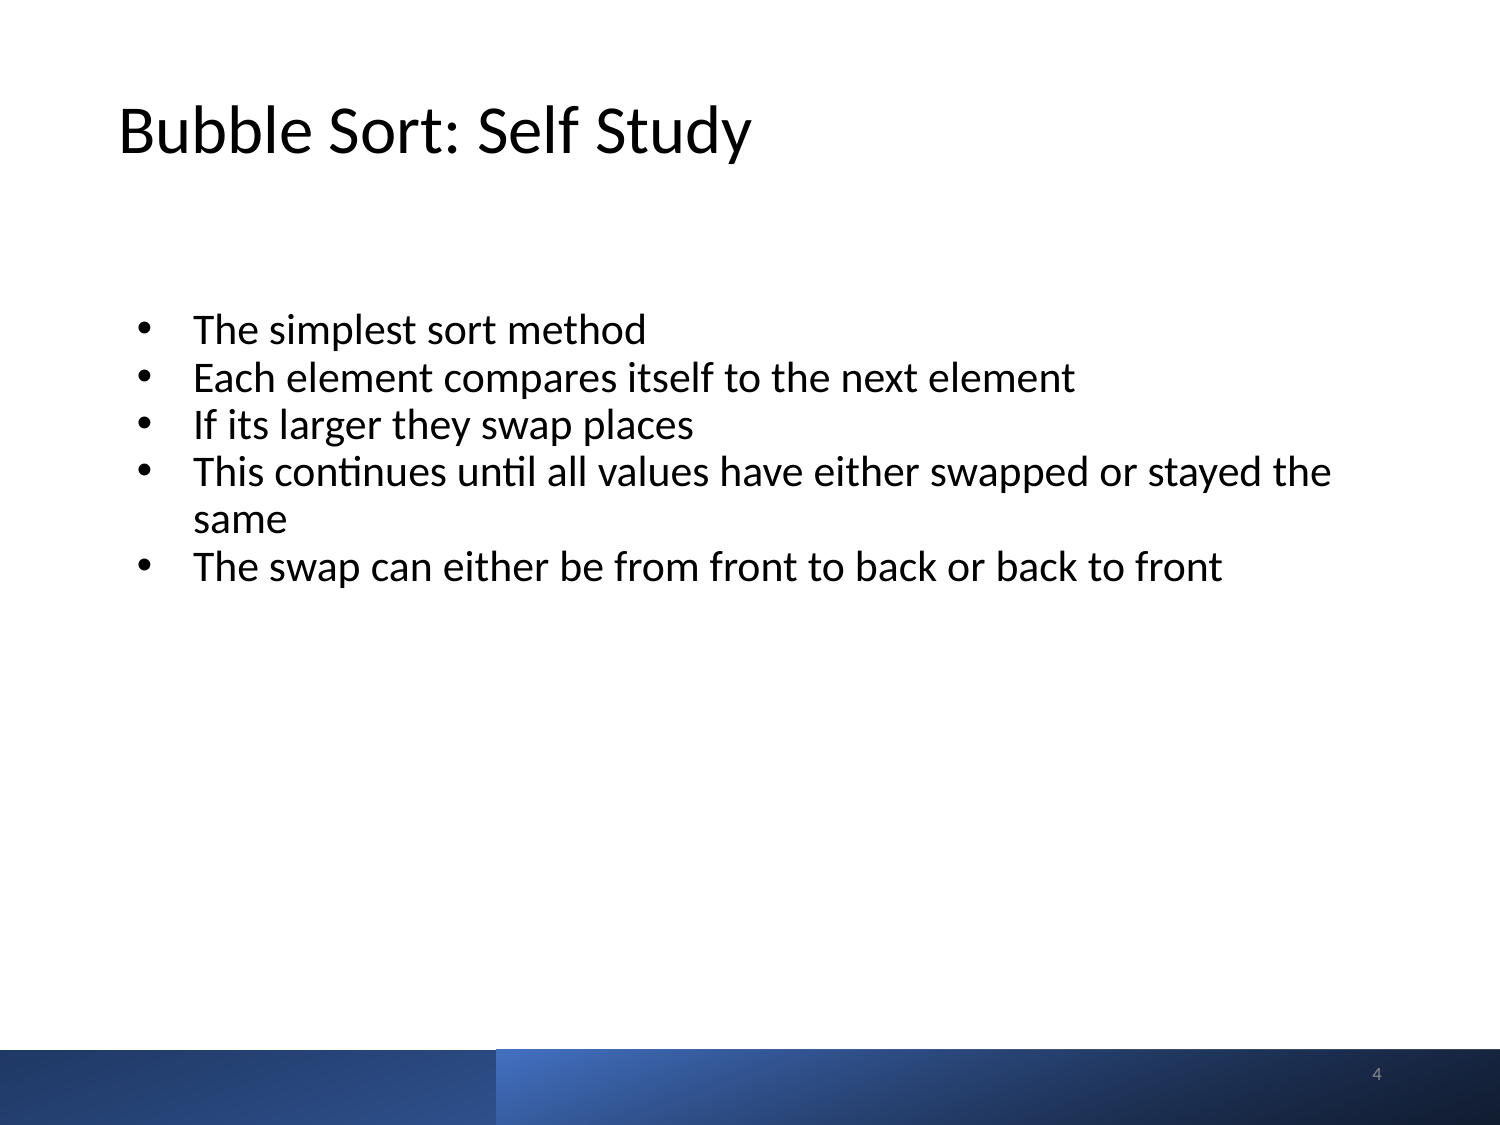

# Bubble Sort: Self Study

The simplest sort method
Each element compares itself to the next element
If its larger they swap places
This continues until all values have either swapped or stayed the same
The swap can either be from front to back or back to front

4